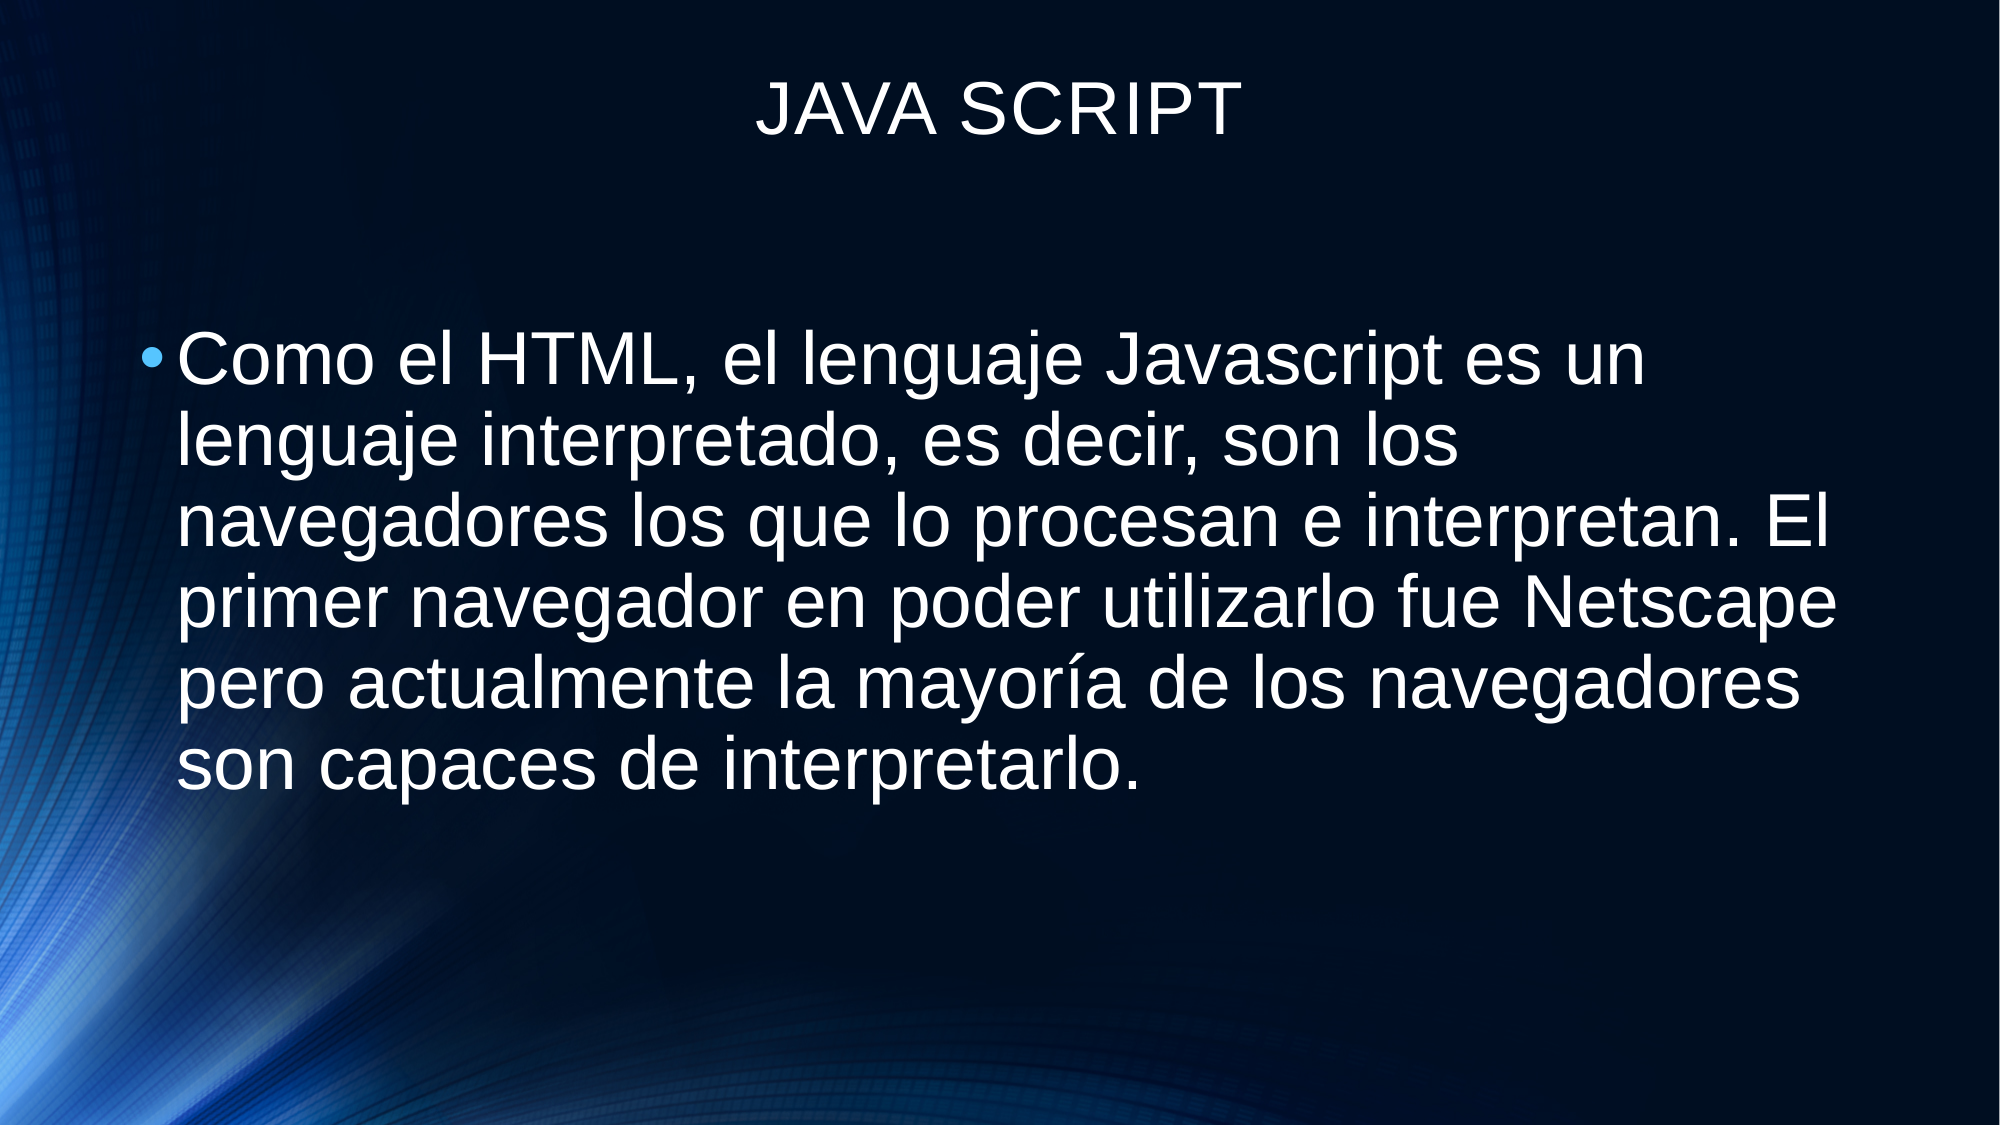

# JAVA SCRIPT
Como el HTML, el lenguaje Javascript es un lenguaje interpretado, es decir, son los navegadores los que lo procesan e interpretan. El primer navegador en poder utilizarlo fue Netscape pero actualmente la mayoría de los navegadores son capaces de interpretarlo.